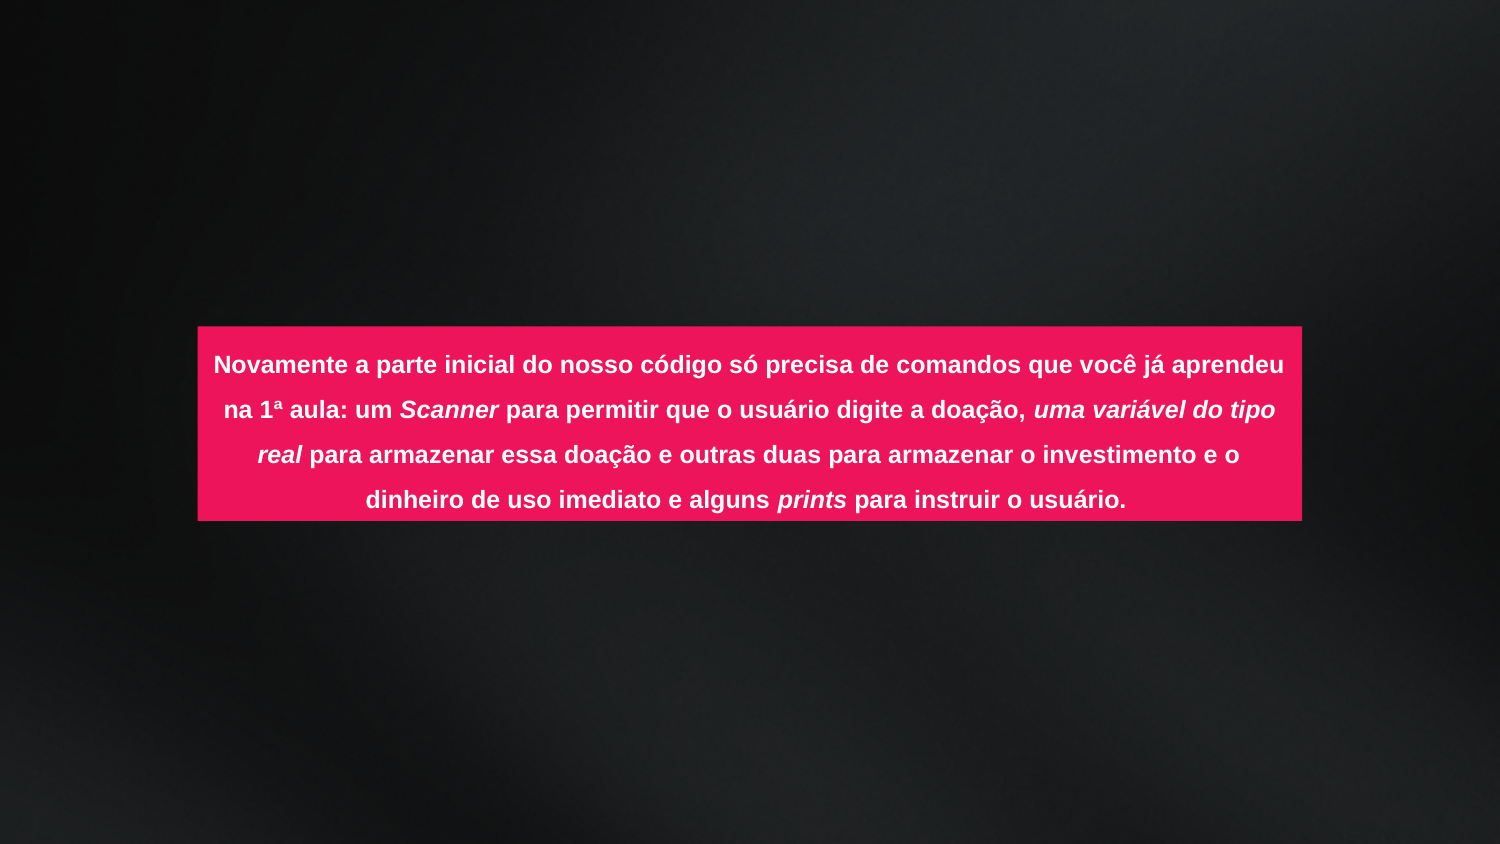

Novamente a parte inicial do nosso código só precisa de comandos que você já aprendeu na 1ª aula: um Scanner para permitir que o usuário digite a doação, uma variável do tipo real para armazenar essa doação e outras duas para armazenar o investimento e o dinheiro de uso imediato e alguns prints para instruir o usuário.